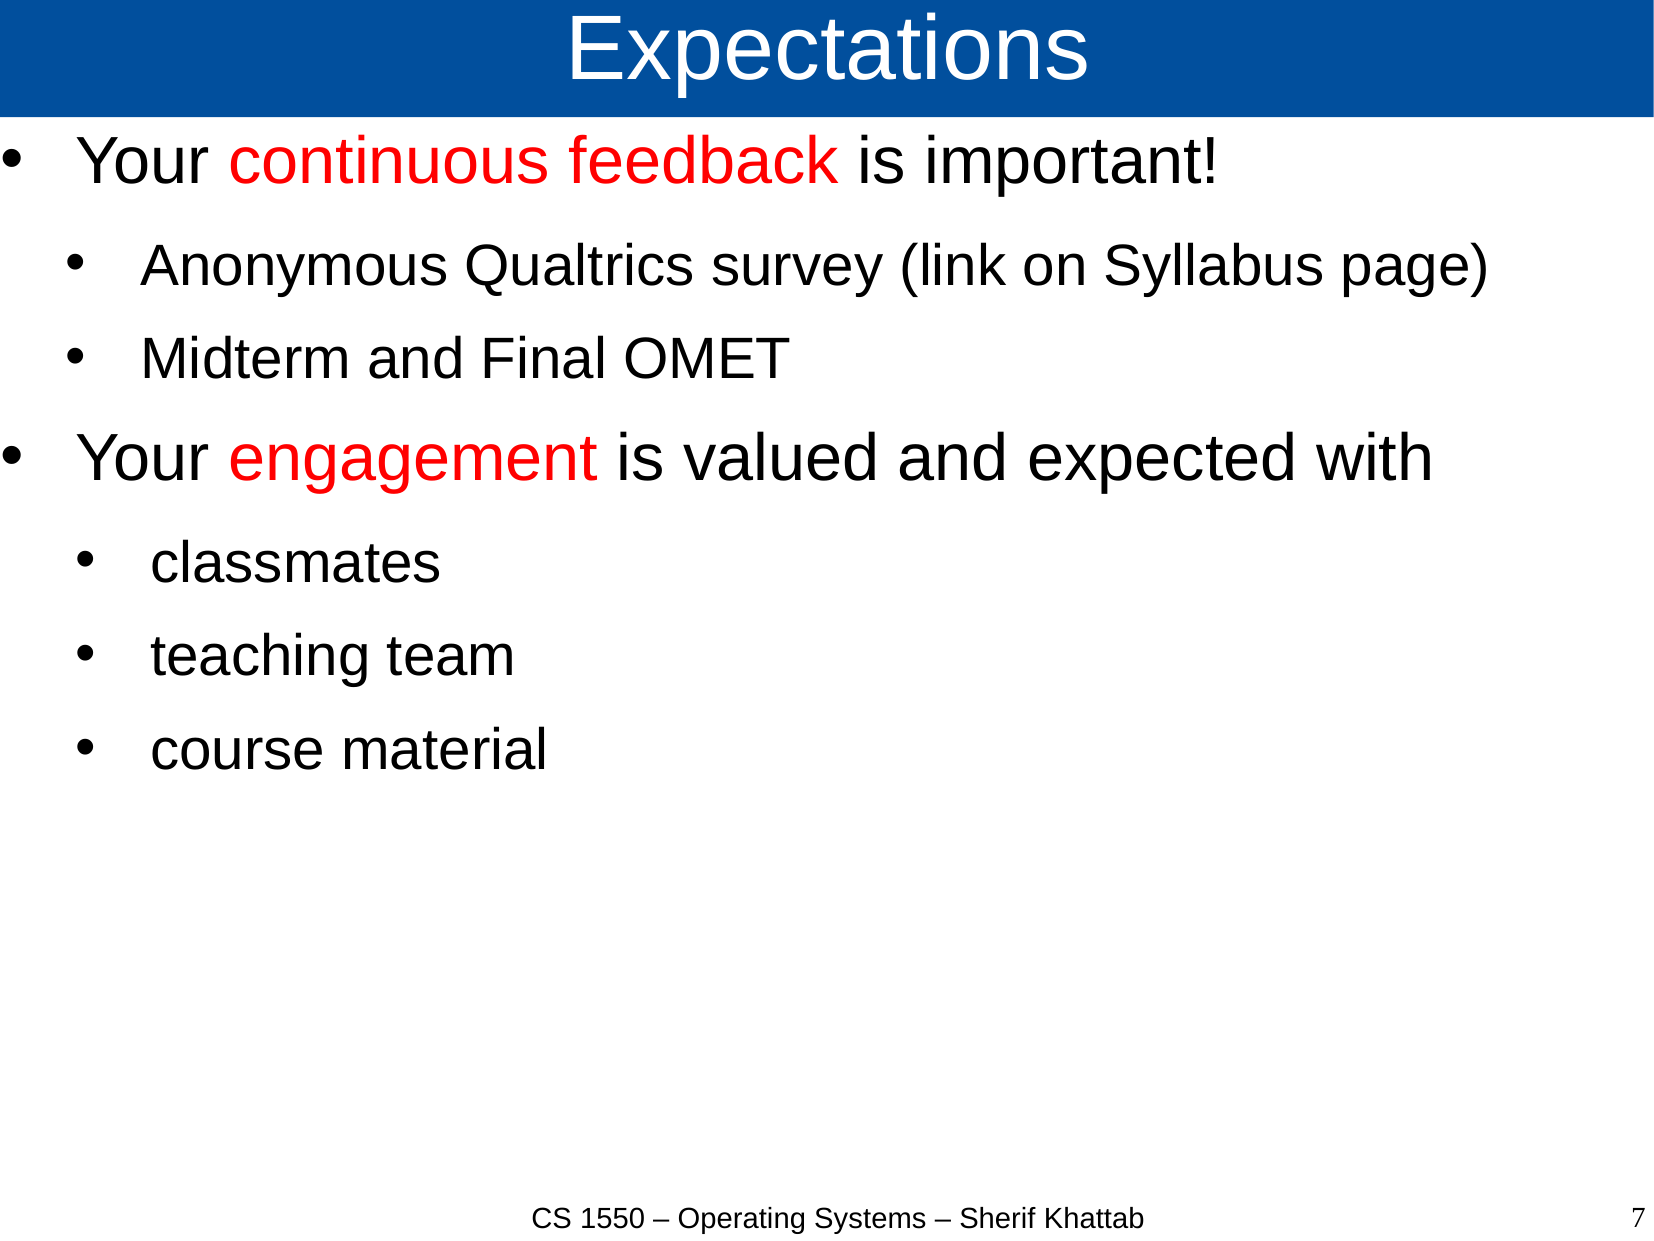

# Expectations
Your continuous feedback is important!
Anonymous Qualtrics survey (link on Syllabus page)
Midterm and Final OMET
Your engagement is valued and expected with
classmates
teaching team
course material

7
CS 1550 – Operating Systems – Sherif Khattab